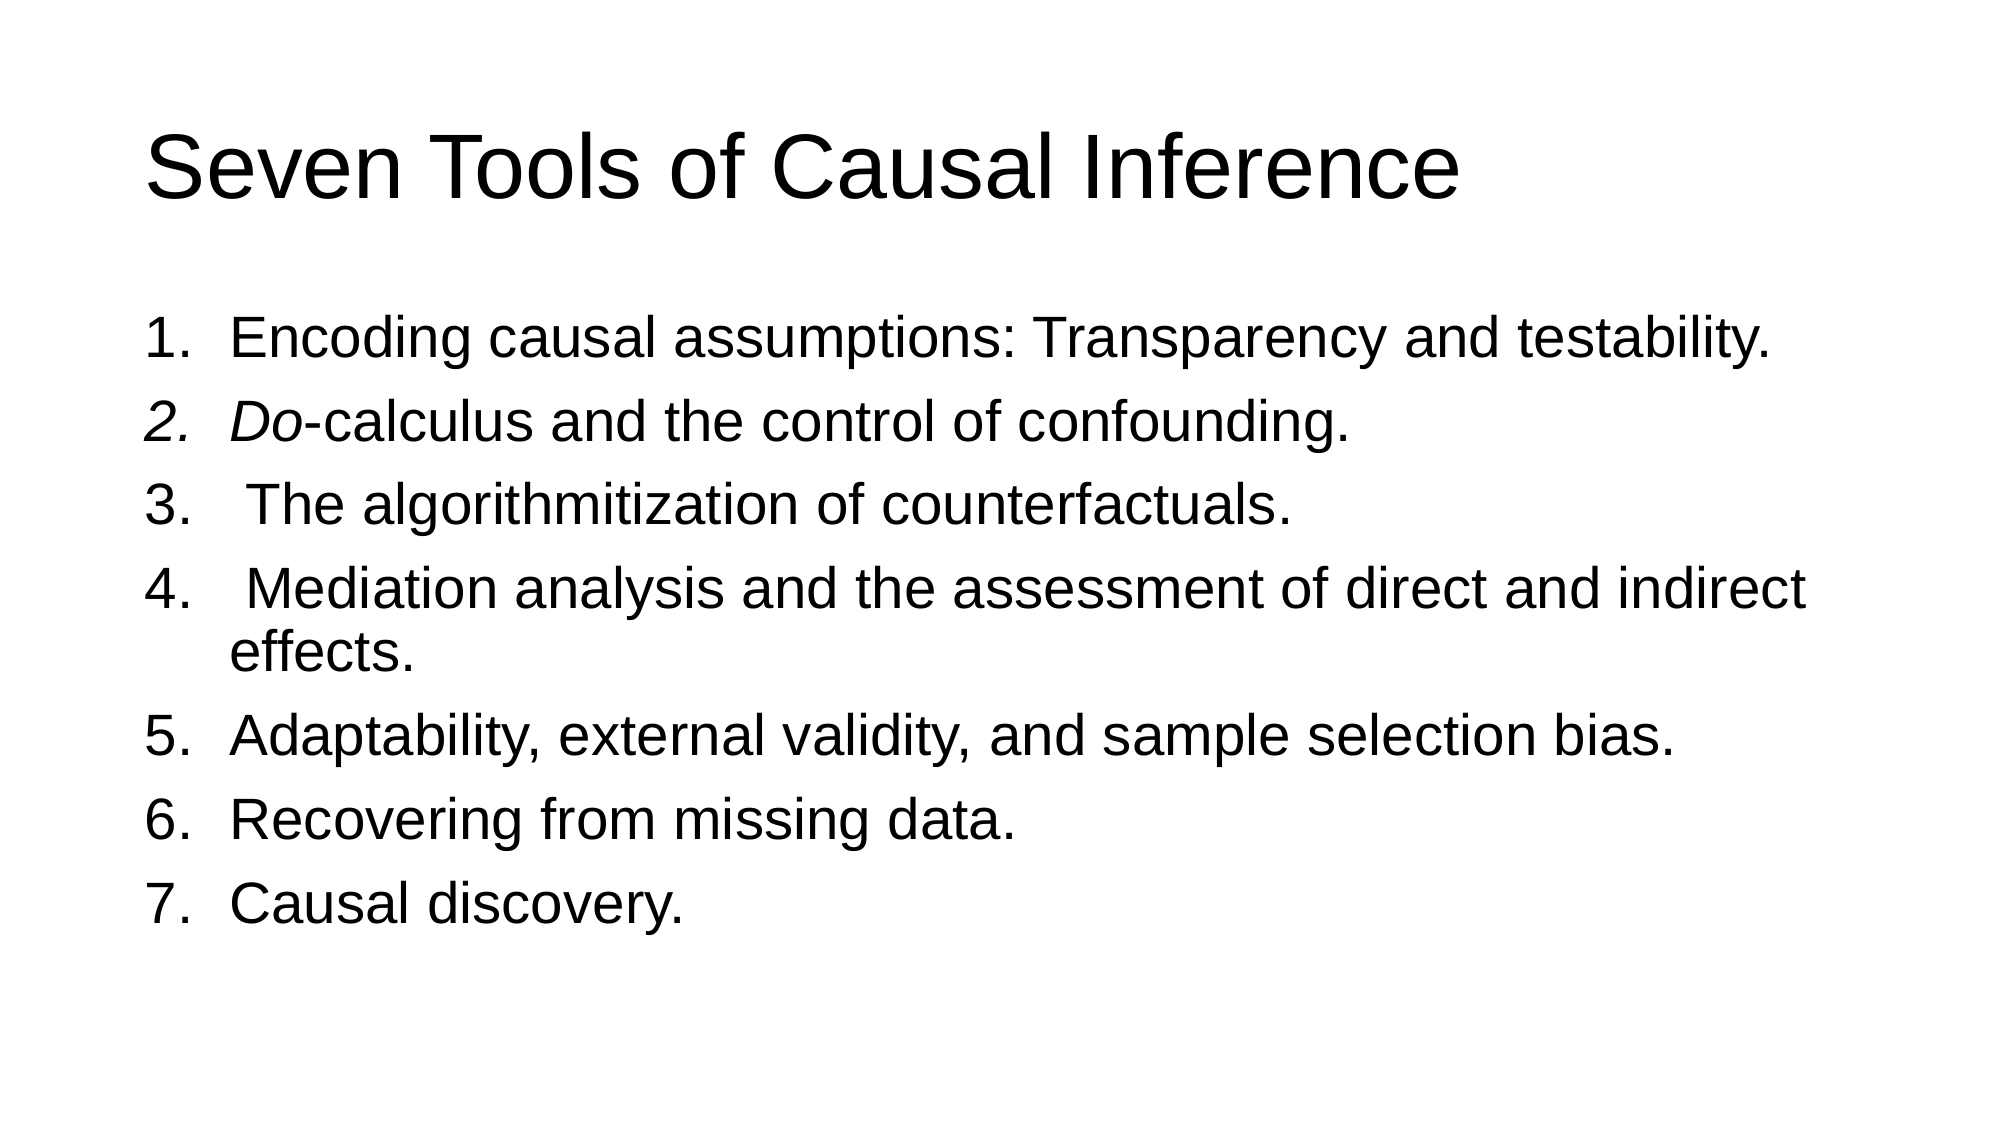

# Seven Tools of Causal Inference
Encoding causal assumptions: Transparency and testability.
Do-calculus and the control of confounding.
 The algorithmitization of counterfactuals.
 Mediation analysis and the assessment of direct and indirect effects.
Adaptability, external validity, and sample selection bias.
Recovering from missing data.
Causal discovery.